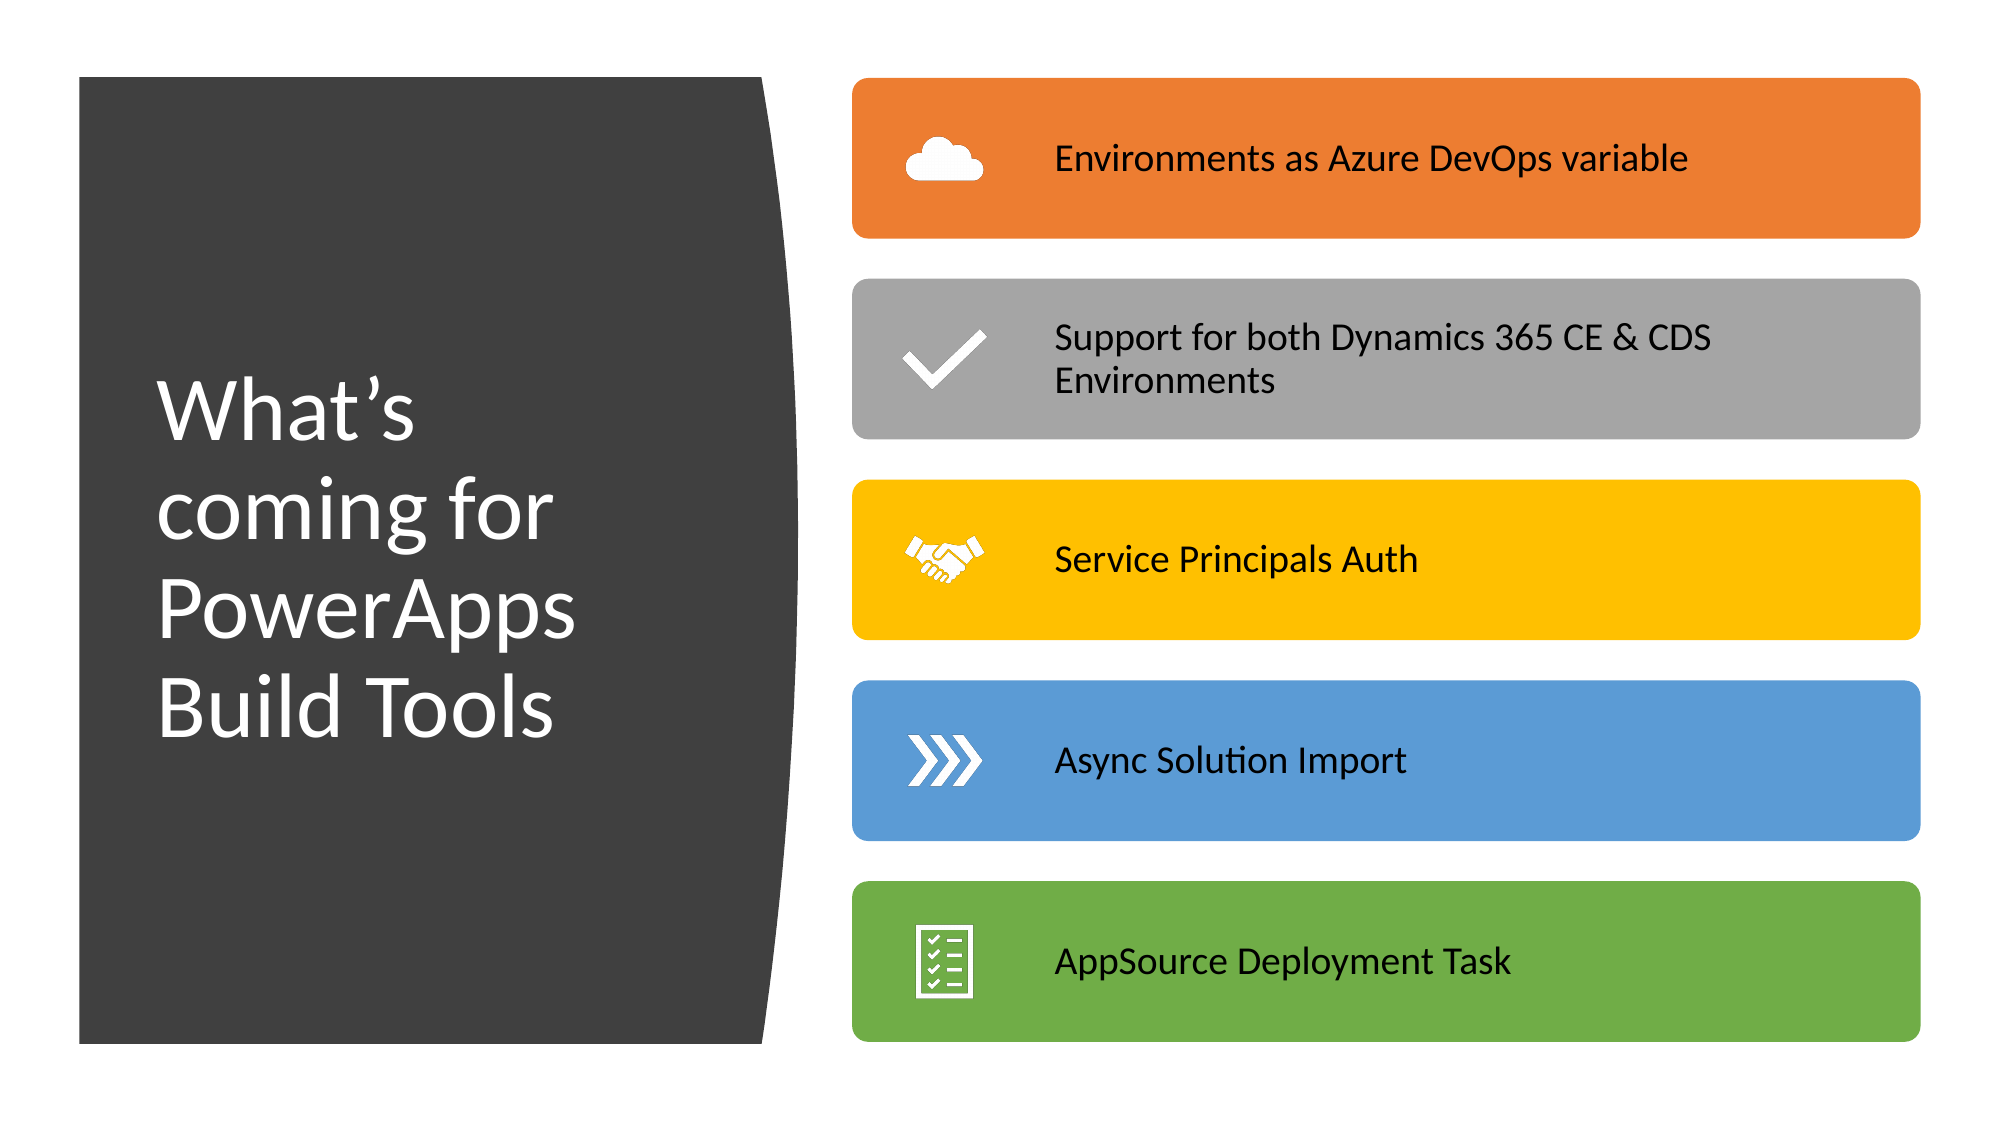

Environments as Azure DevOps variable
Support for both Dynamics 365 CE & CDS Environments
Service Principals Auth
Async Solution Import
AppSource Deployment Task

# What’s coming for PowerApps Build Tools